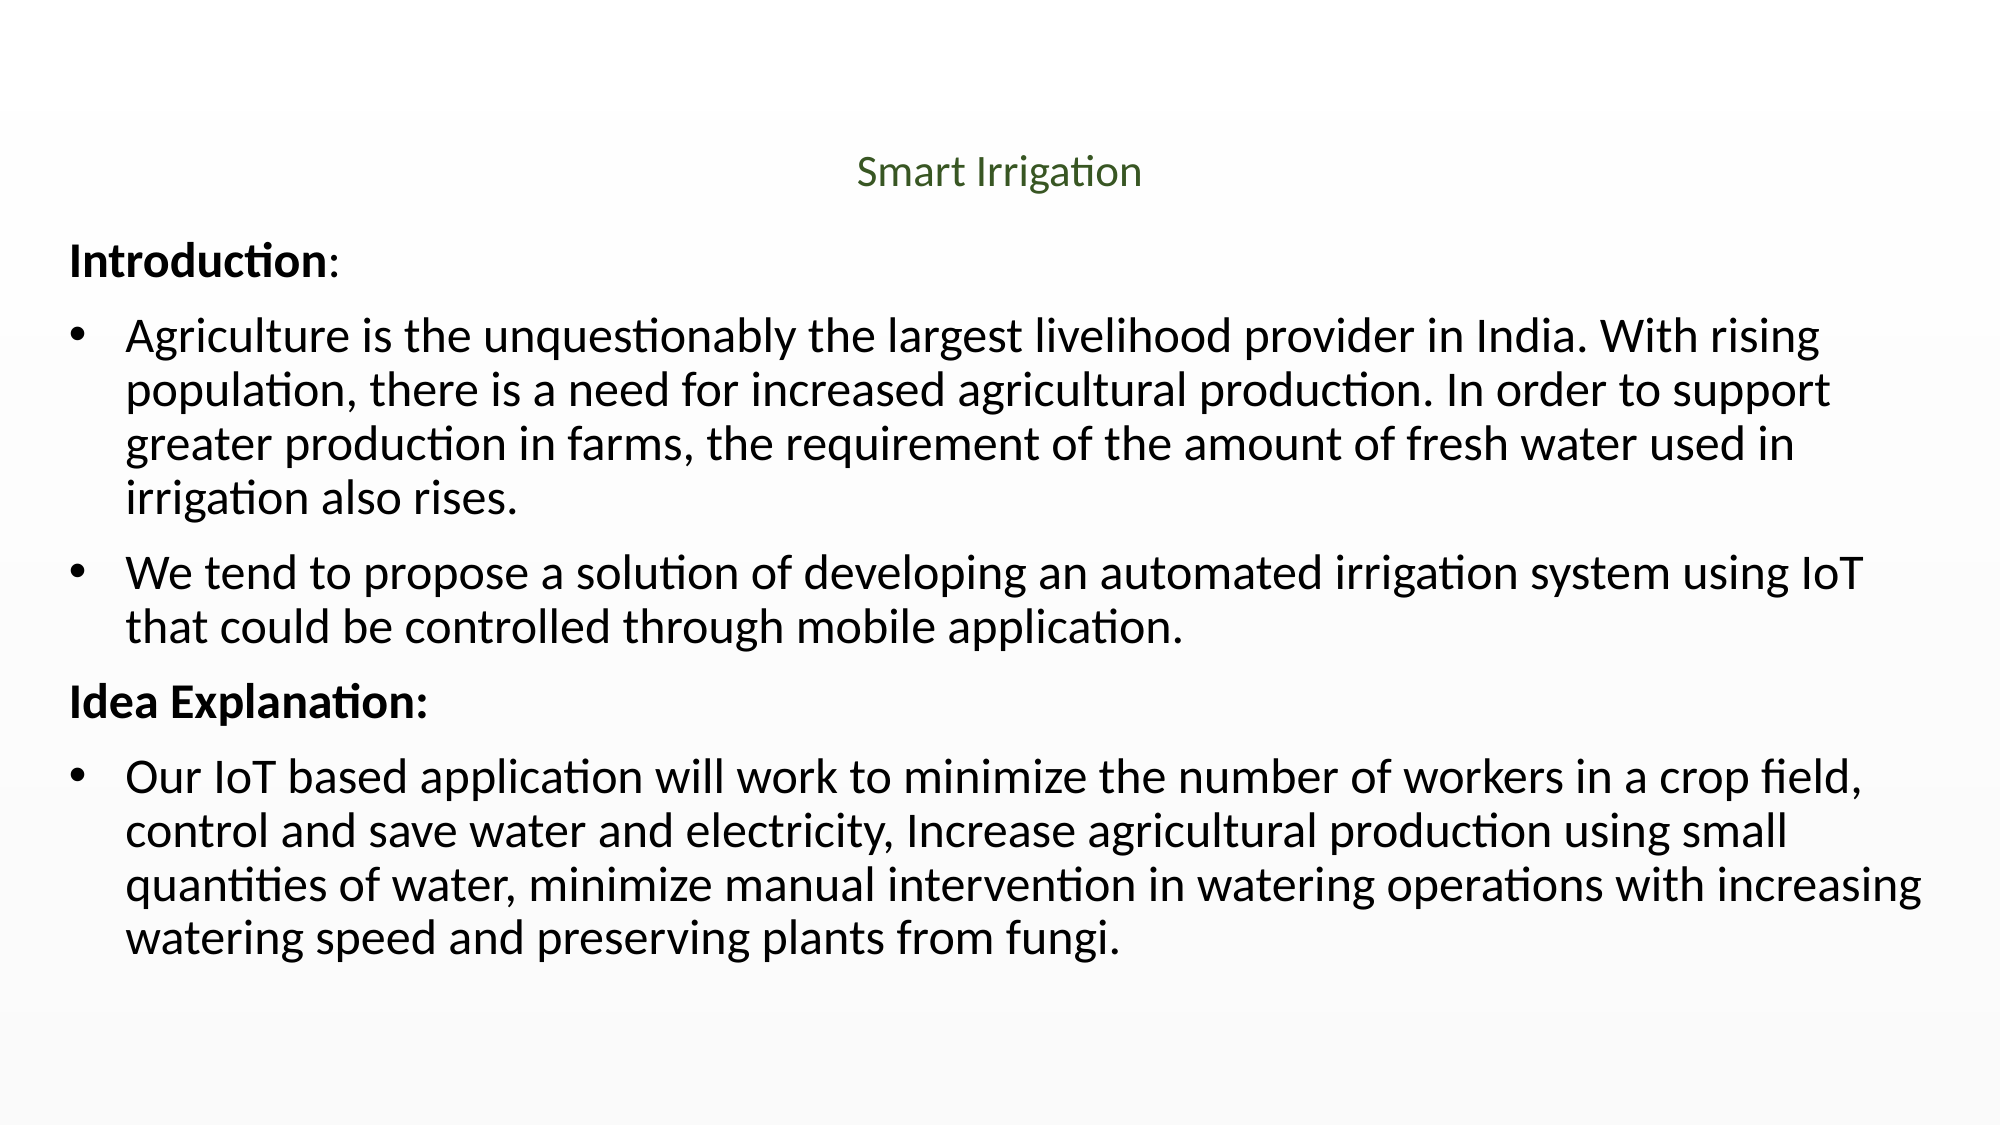

# Smart Irrigation
Introduction:
Agriculture is the unquestionably the largest livelihood provider in India. With rising population, there is a need for increased agricultural production. In order to support greater production in farms, the requirement of the amount of fresh water used in irrigation also rises.
We tend to propose a solution of developing an automated irrigation system using IoT that could be controlled through mobile application.
Idea Explanation:
Our IoT based application will work to minimize the number of workers in a crop field, control and save water and electricity, Increase agricultural production using small quantities of water, minimize manual intervention in watering operations with increasing watering speed and preserving plants from fungi.